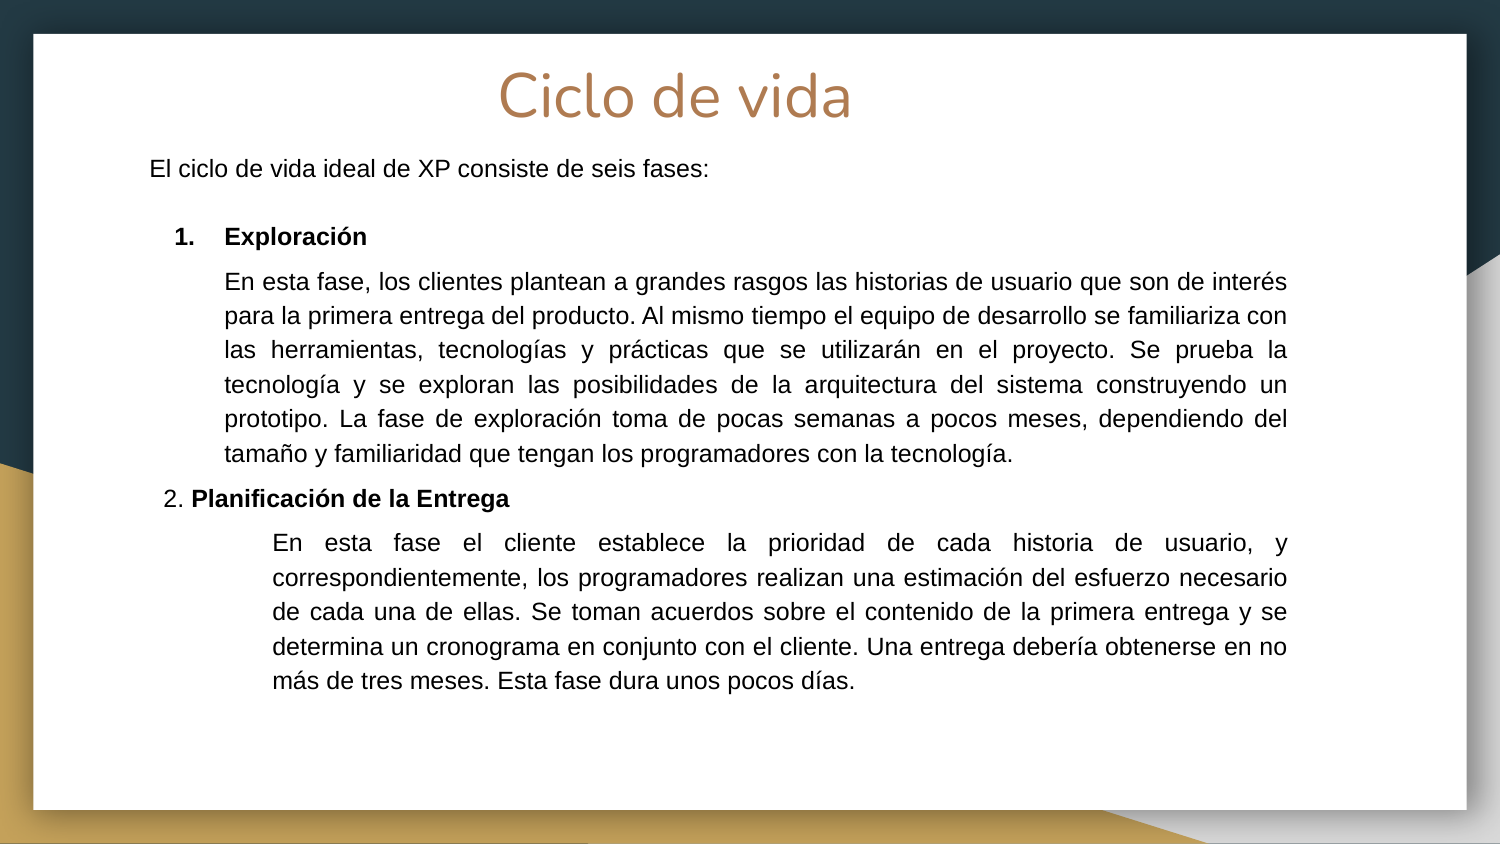

# Ciclo de vida

El ciclo de vida ideal de XP consiste de seis fases:
Exploración
En esta fase, los clientes plantean a grandes rasgos las historias de usuario que son de interés para la primera entrega del producto. Al mismo tiempo el equipo de desarrollo se familiariza con las herramientas, tecnologías y prácticas que se utilizarán en el proyecto. Se prueba la tecnología y se exploran las posibilidades de la arquitectura del sistema construyendo un prototipo. La fase de exploración toma de pocas semanas a pocos meses, dependiendo del tamaño y familiaridad que tengan los programadores con la tecnología.
  2. Planificación de la Entrega
En esta fase el cliente establece la prioridad de cada historia de usuario, y correspondientemente, los programadores realizan una estimación del esfuerzo necesario de cada una de ellas. Se toman acuerdos sobre el contenido de la primera entrega y se determina un cronograma en conjunto con el cliente. Una entrega debería obtenerse en no más de tres meses. Esta fase dura unos pocos días.